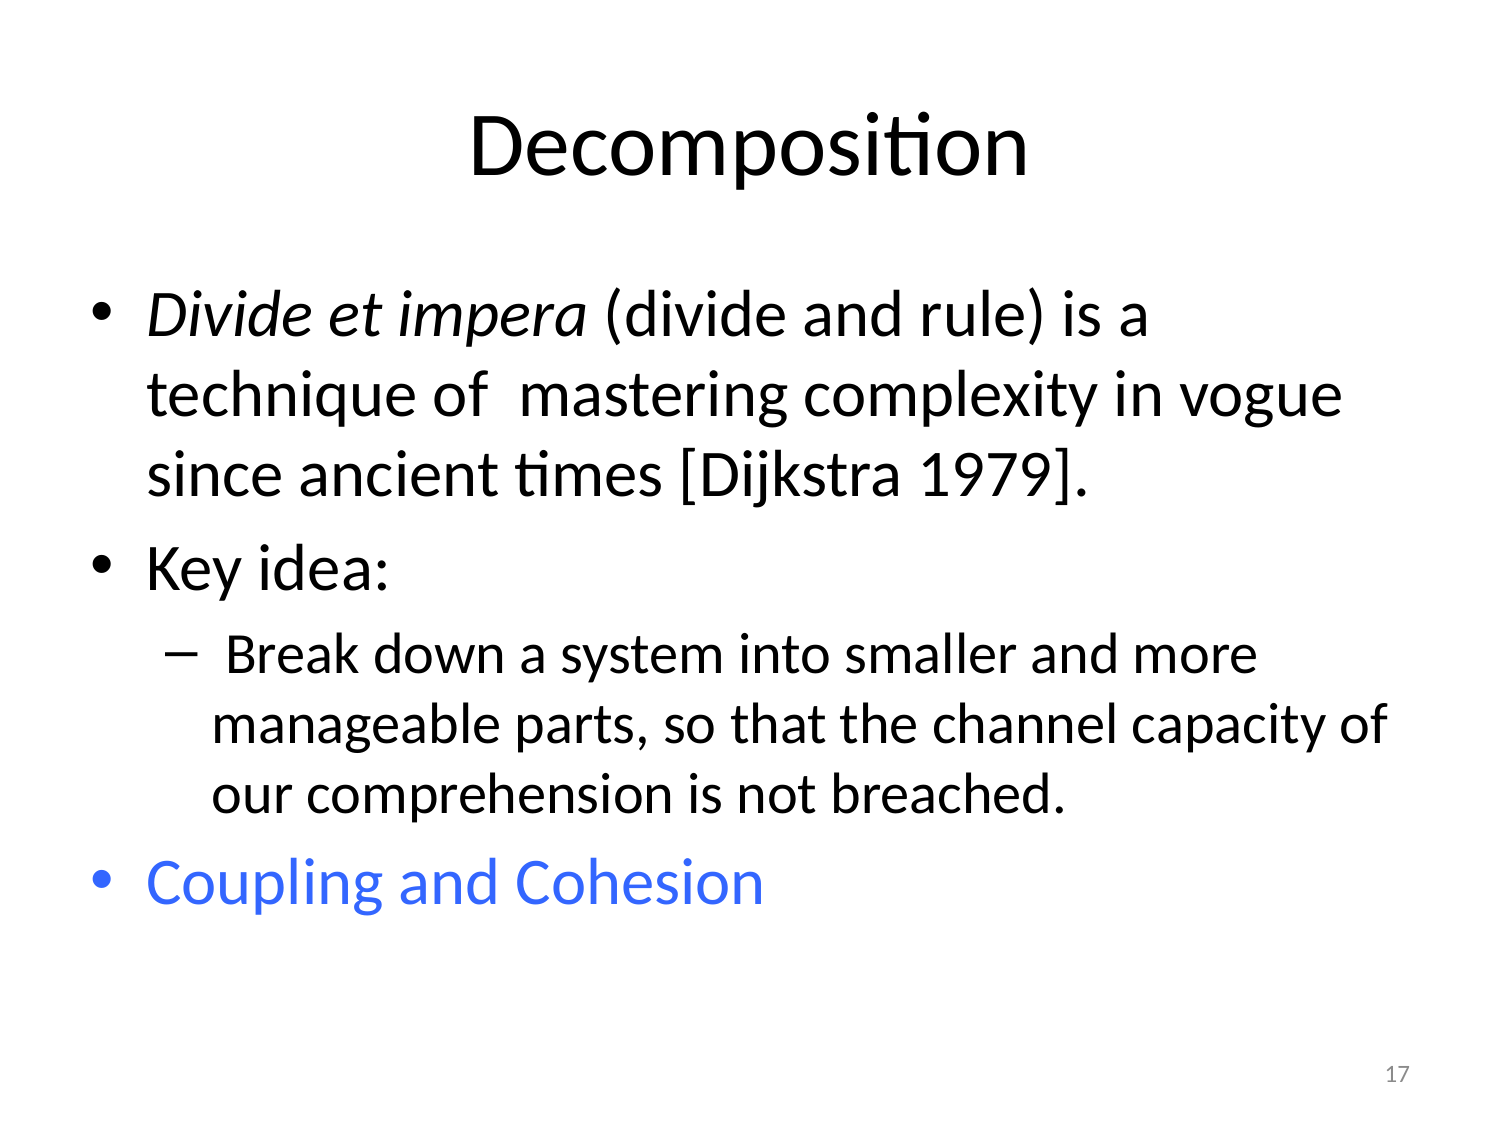

# Decomposition
Divide et impera (divide and rule) is a technique of  mastering complexity in vogue since ancient times [Dijkstra 1979].
Key idea:
 Break down a system into smaller and more manageable parts, so that the channel capacity of our comprehension is not breached.
Coupling and Cohesion
17